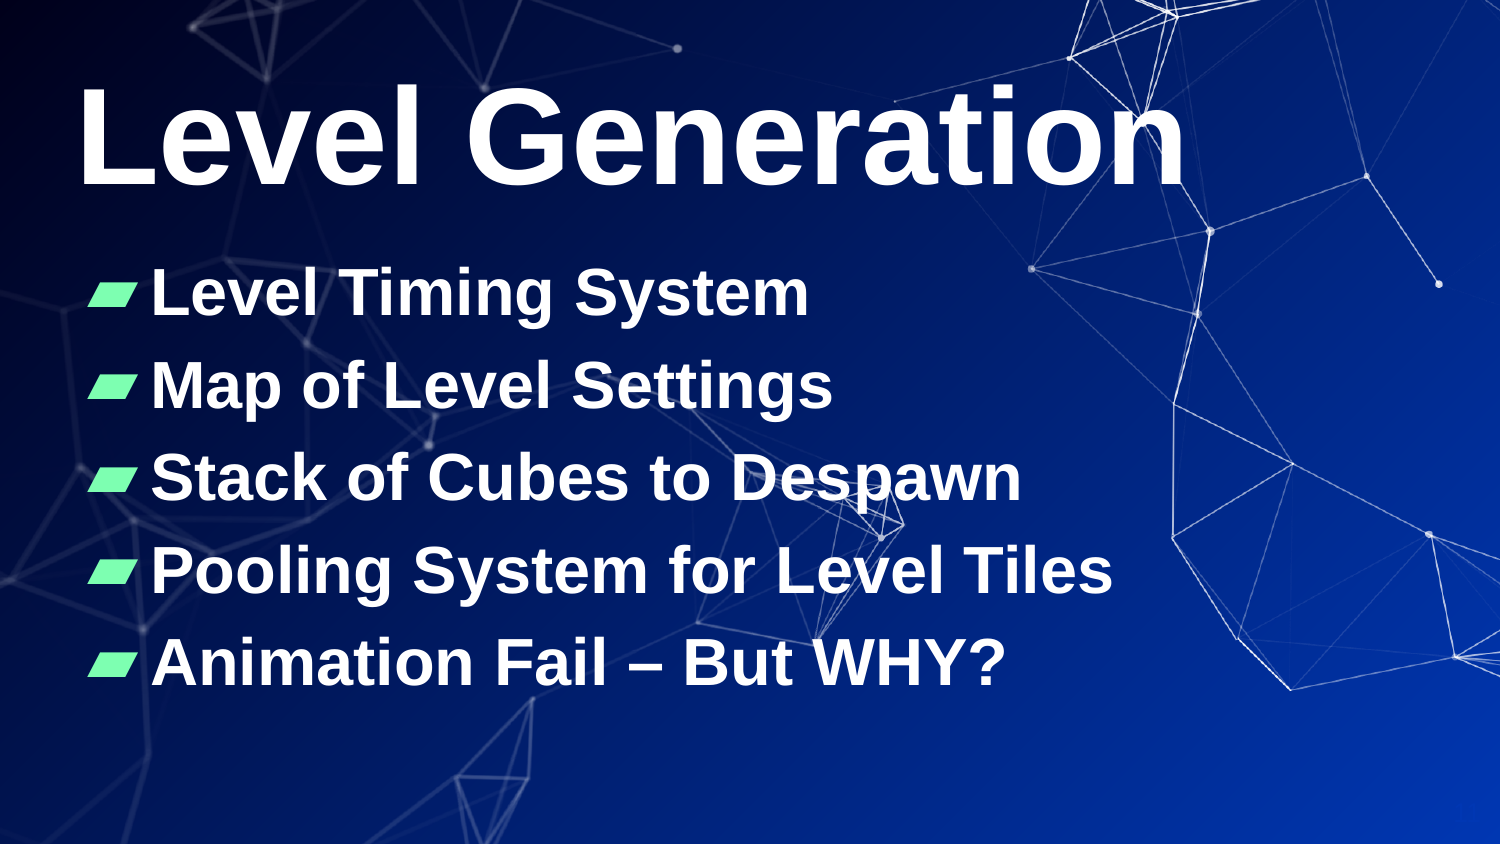

# Level Generation
Level Timing System
Map of Level Settings
Stack of Cubes to Despawn
Pooling System for Level Tiles
Animation Fail – But WHY?

11